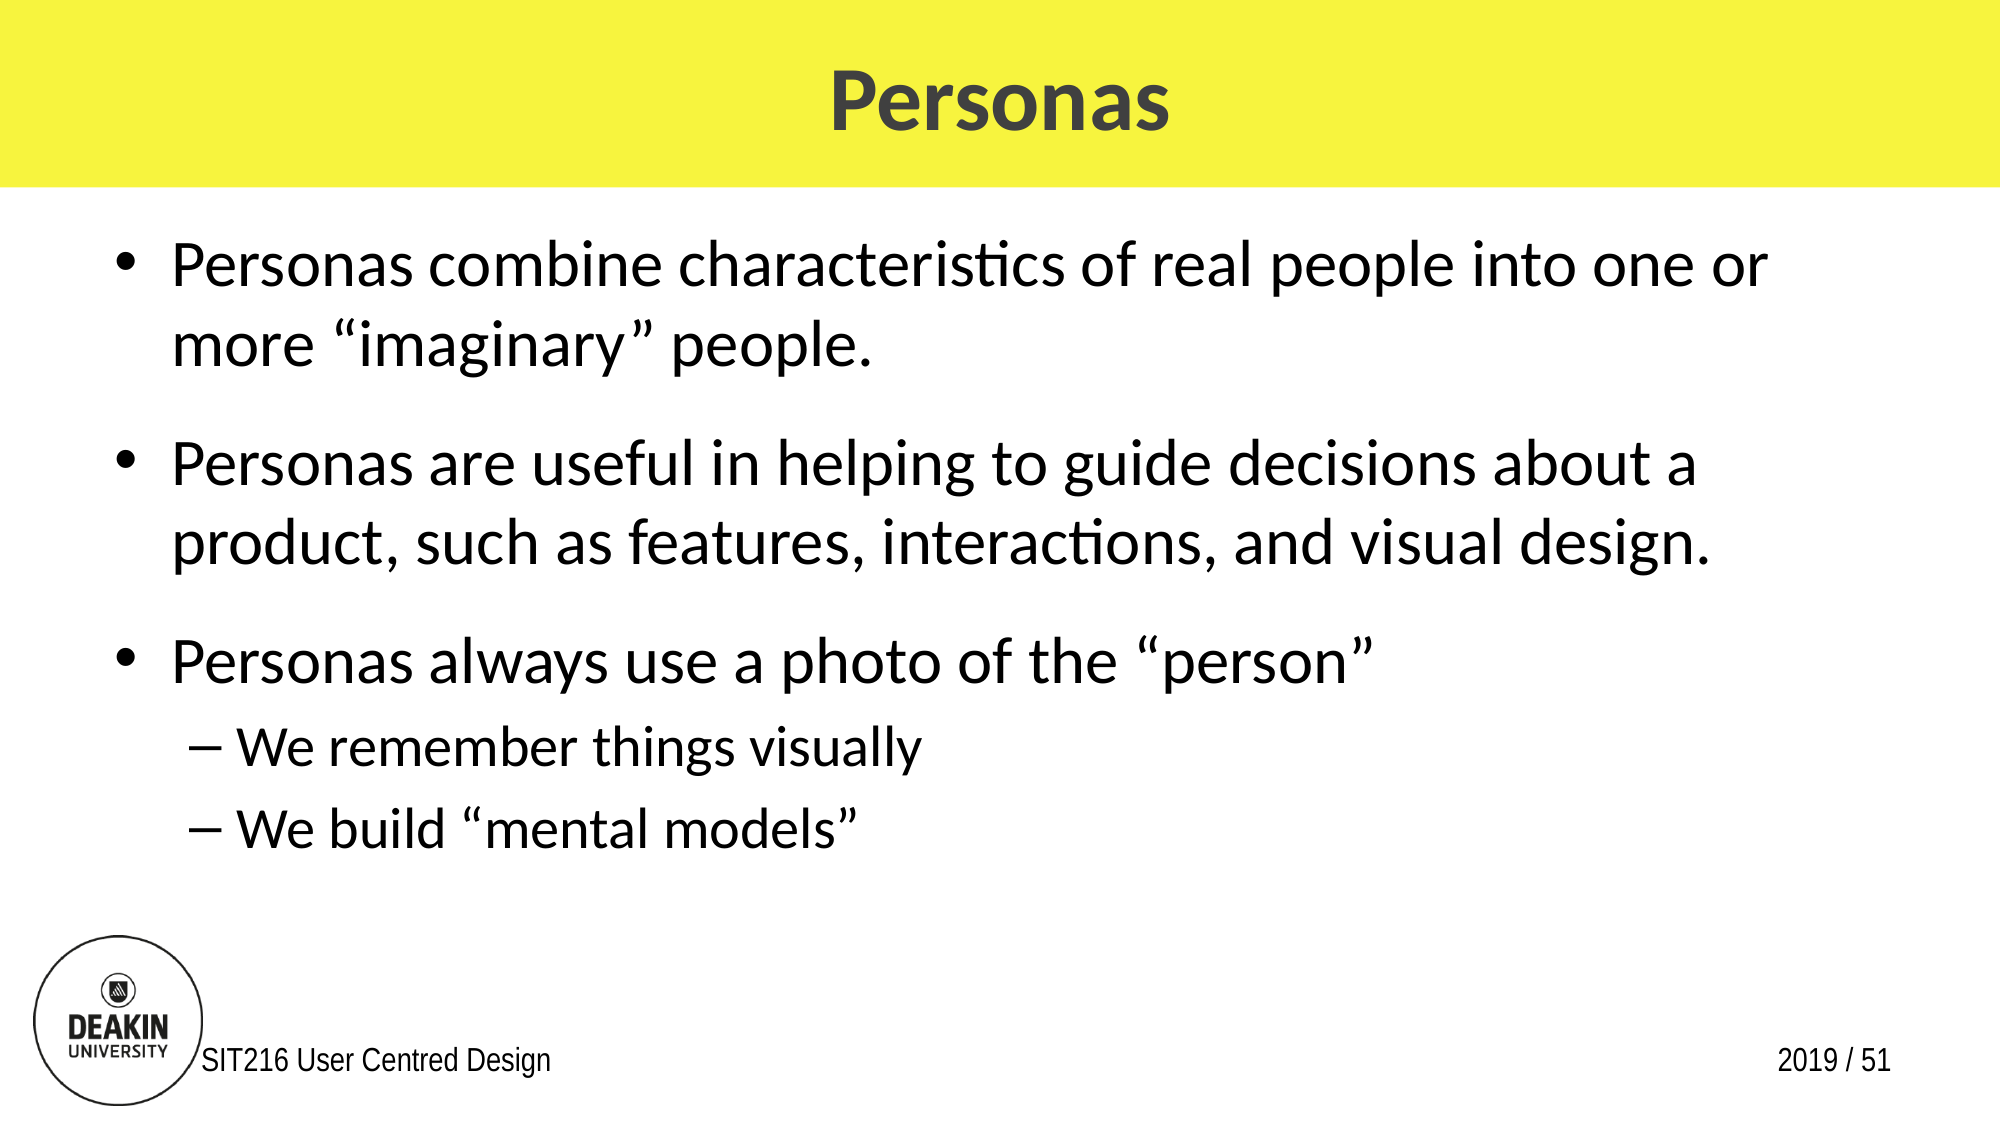

# Personas
Personas combine characteristics of real people into one or more “imaginary” people.
Personas are useful in helping to guide decisions about a product, such as features, interactions, and visual design.
Personas always use a photo of the “person”
We remember things visually
We build “mental models”